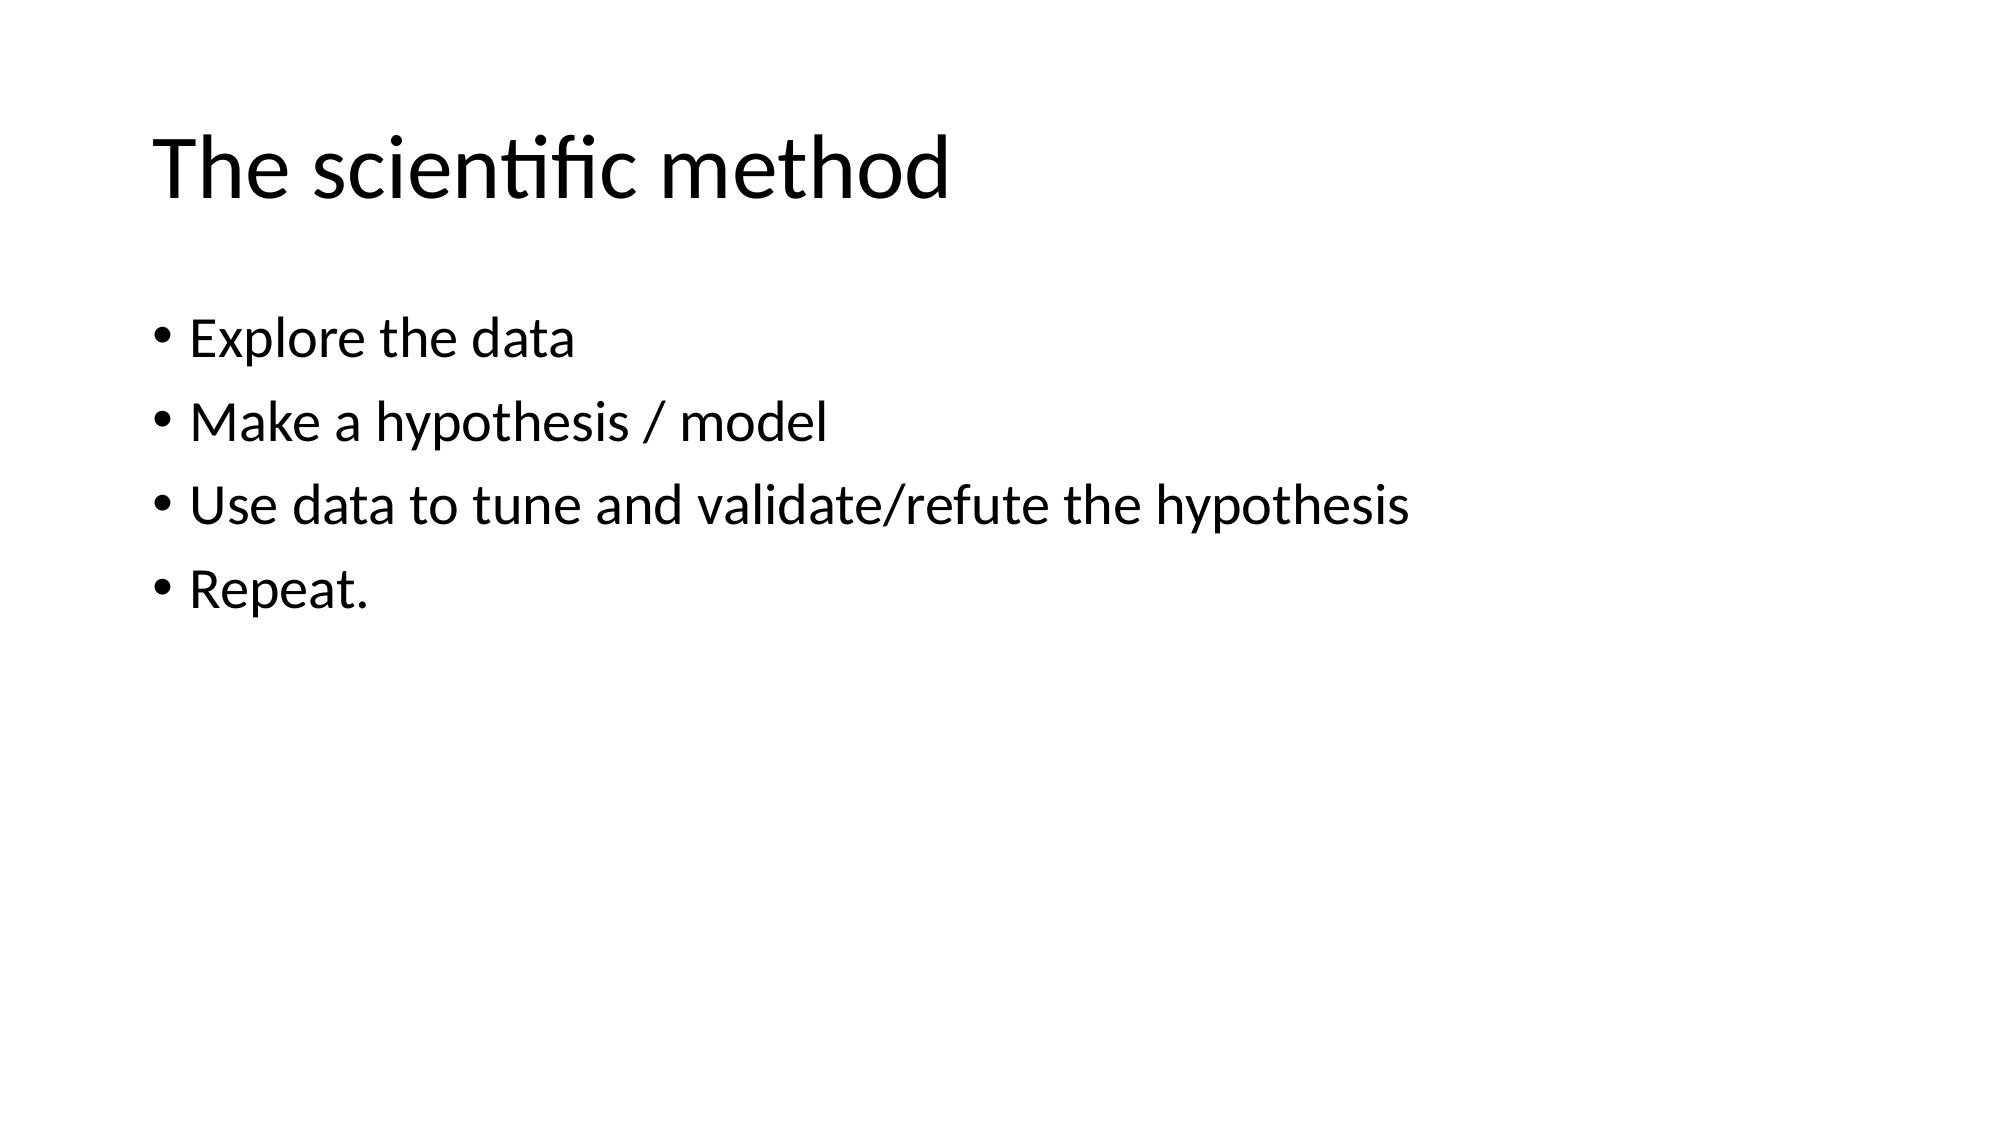

# The scientific method
Explore the data
Make a hypothesis / model
Use data to tune and validate/refute the hypothesis
Repeat.